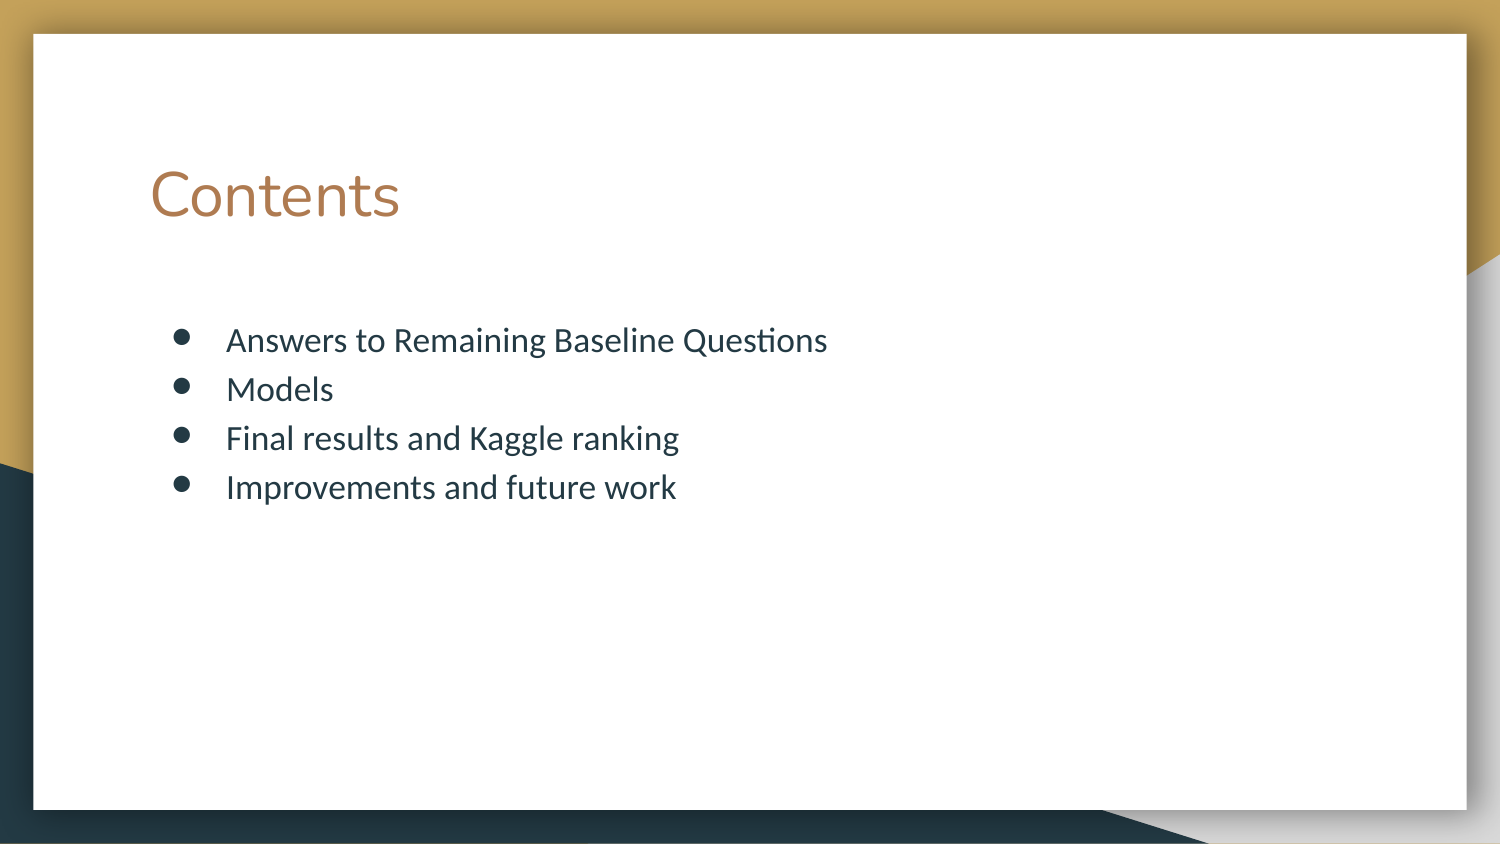

# Contents
Answers to Remaining Baseline Questions
Models
Final results and Kaggle ranking
Improvements and future work